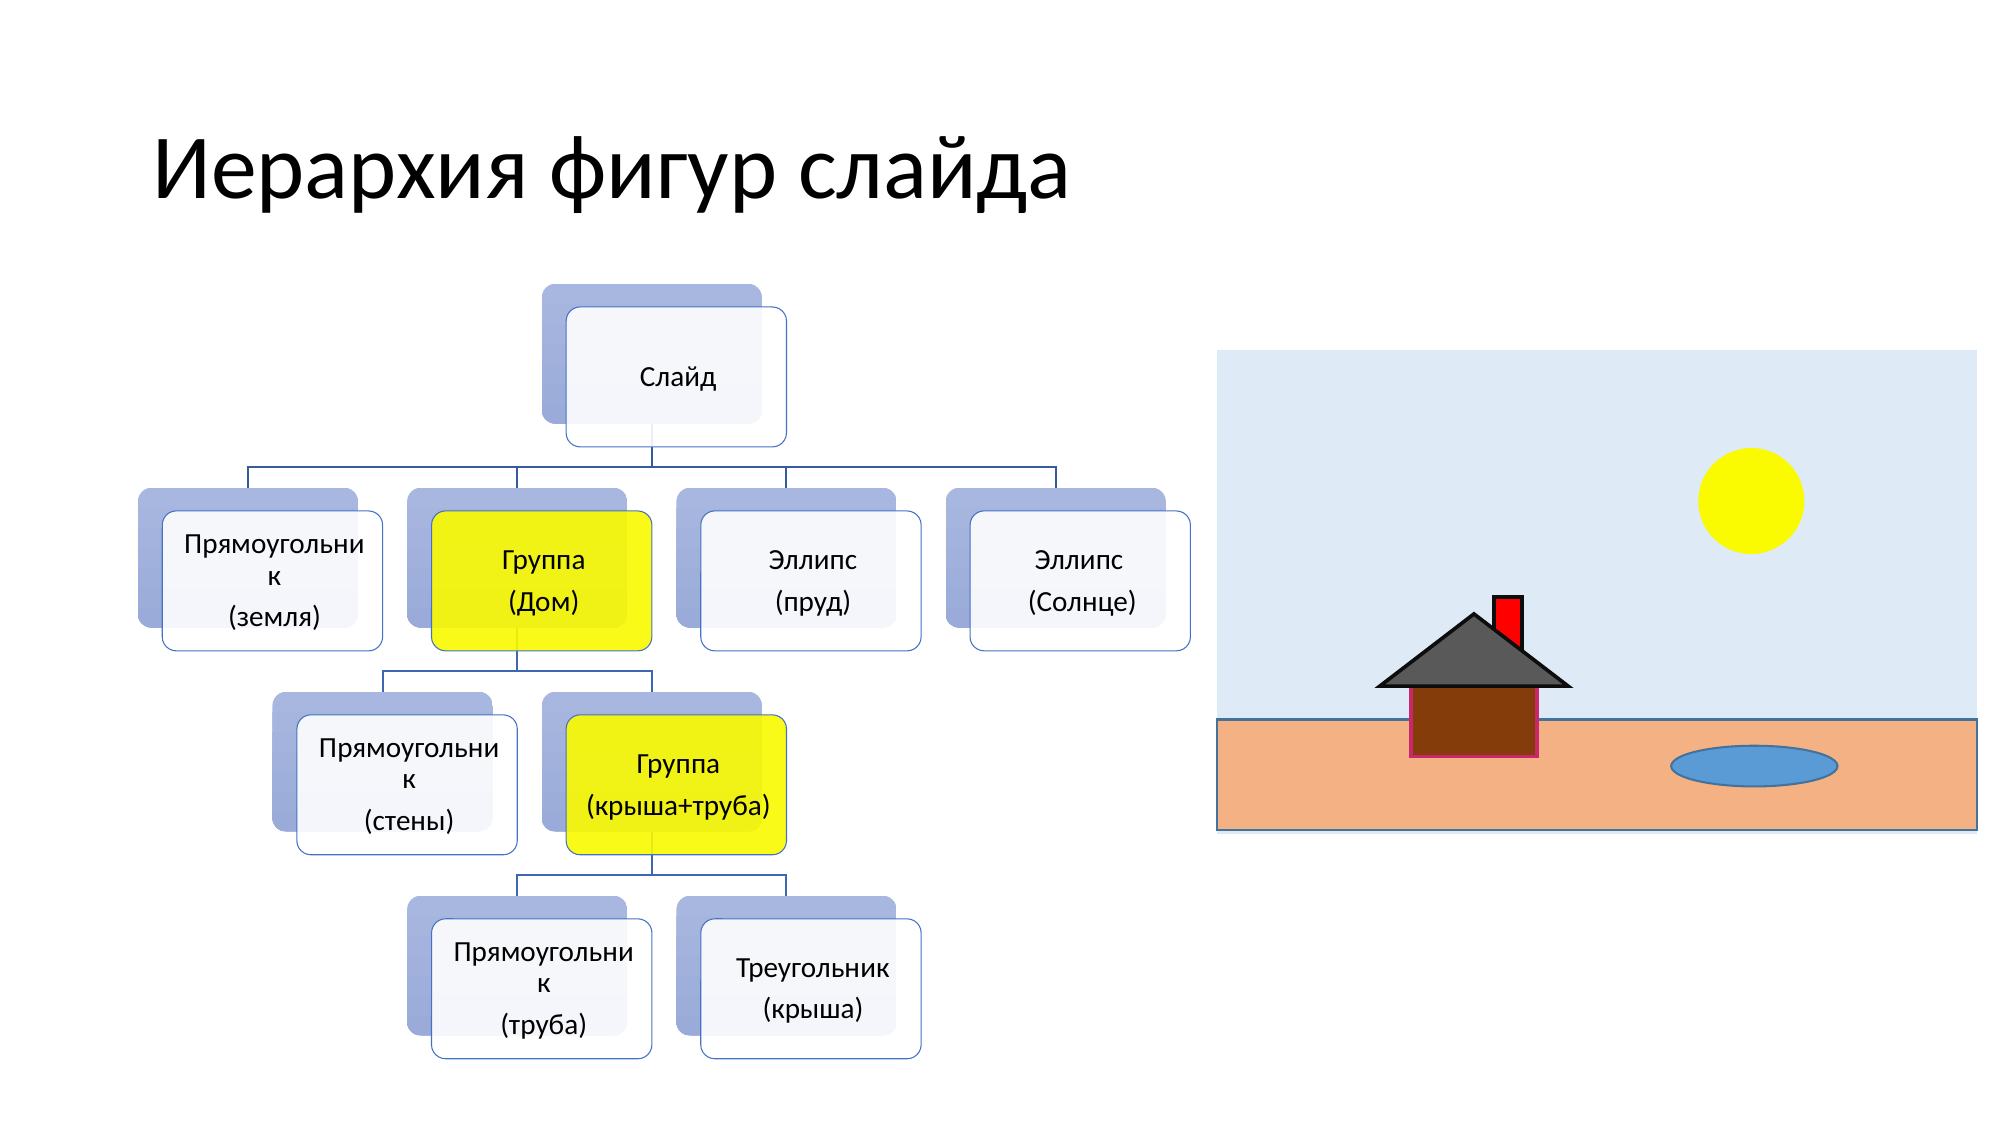

# Иерархия фигур слайда
Слайд
Прямоугольник
(земля)
Группа
(Дом)
Прямоугольник
(стены)
Группа
(крыша+труба)
Прямоугольник
(труба)
Треугольник
(крыша)
Эллипс
(пруд)
Эллипс
(Солнце)